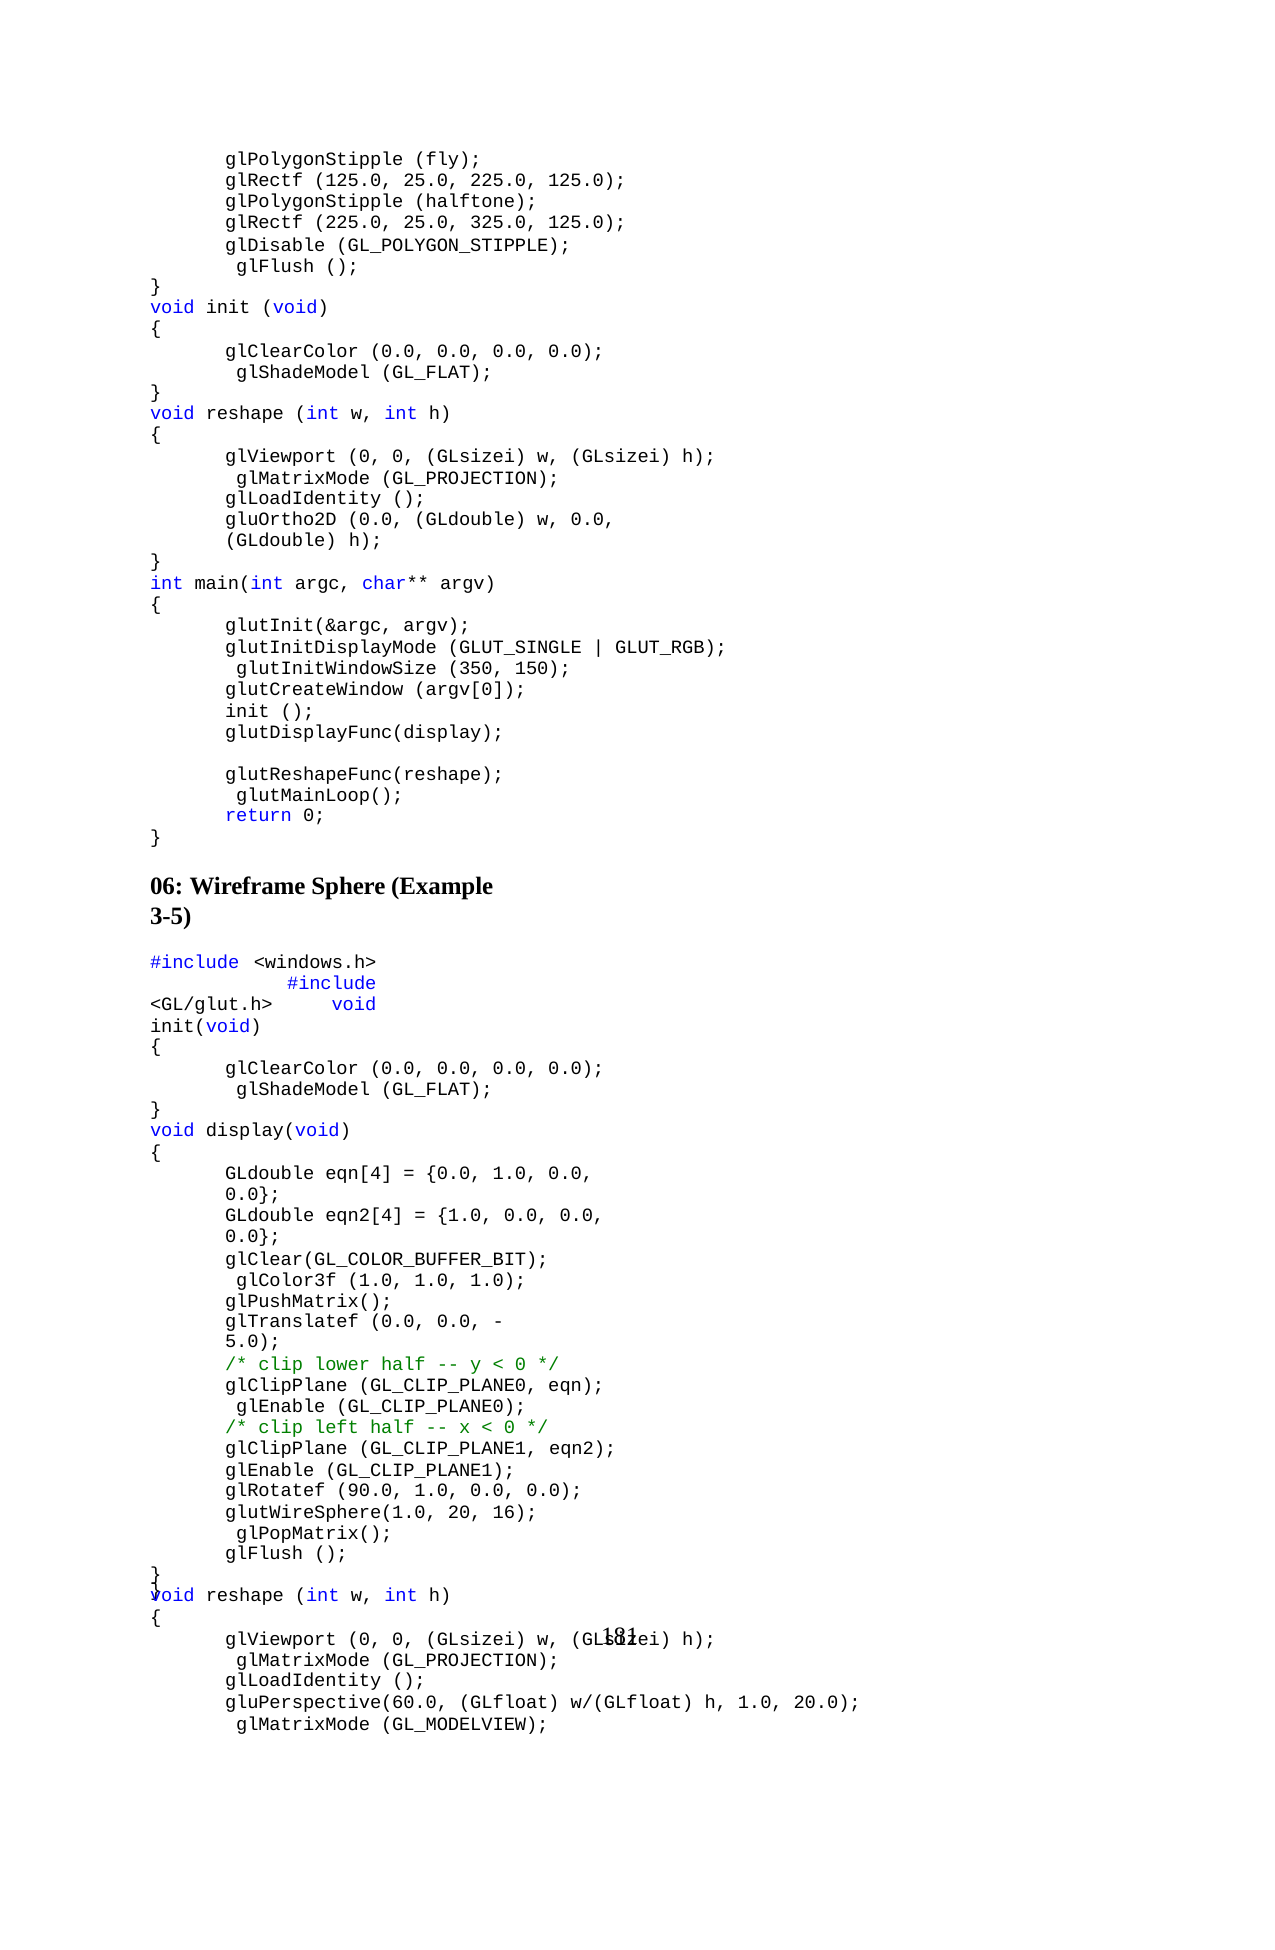

glPolygonStipple (fly);
glRectf (125.0, 25.0, 225.0, 125.0);
glPolygonStipple (halftone);
glRectf (225.0, 25.0, 325.0, 125.0);
glDisable (GL_POLYGON_STIPPLE);  glFlush ();
}
void init (void)
{
glClearColor (0.0, 0.0, 0.0, 0.0);  glShadeModel (GL_FLAT);
}
void reshape (int w, int h)
{
glViewport (0, 0, (GLsizei) w, (GLsizei) h);  glMatrixMode (GL_PROJECTION);
glLoadIdentity ();
gluOrtho2D (0.0, (GLdouble) w, 0.0, (GLdouble) h);
}
int main(int argc, char** argv)
{
glutInit(&argc, argv);
glutInitDisplayMode (GLUT_SINGLE | GLUT_RGB);  glutInitWindowSize (350, 150);  glutCreateWindow (argv[0]);
init ();  glutDisplayFunc(display);  glutReshapeFunc(reshape);  glutMainLoop();
return 0;
}

06: Wireframe Sphere (Example 3-5)
#include <windows.h>  #include <GL/glut.h>  void init(void)
{
glClearColor (0.0, 0.0, 0.0, 0.0);  glShadeModel (GL_FLAT);
}
void display(void)
{
GLdouble eqn[4] = {0.0, 1.0, 0.0, 0.0};
GLdouble eqn2[4] = {1.0, 0.0, 0.0, 0.0};
glClear(GL_COLOR_BUFFER_BIT);  glColor3f (1.0, 1.0, 1.0);  glPushMatrix();
glTranslatef (0.0, 0.0, -5.0);
/* clip lower half -- y < 0 */  glClipPlane (GL_CLIP_PLANE0, eqn);  glEnable (GL_CLIP_PLANE0);
/* clip left half -- x < 0 */  glClipPlane (GL_CLIP_PLANE1, eqn2);
glEnable (GL_CLIP_PLANE1);  glRotatef (90.0, 1.0, 0.0, 0.0);
glutWireSphere(1.0, 20, 16);  glPopMatrix();
glFlush ();
}
void reshape (int w, int h)
{
glViewport (0, 0, (GLsizei) w, (GLsizei) h);  glMatrixMode (GL_PROJECTION);
glLoadIdentity ();
gluPerspective(60.0, (GLfloat) w/(GLfloat) h, 1.0, 20.0);  glMatrixMode (GL_MODELVIEW);
}
181